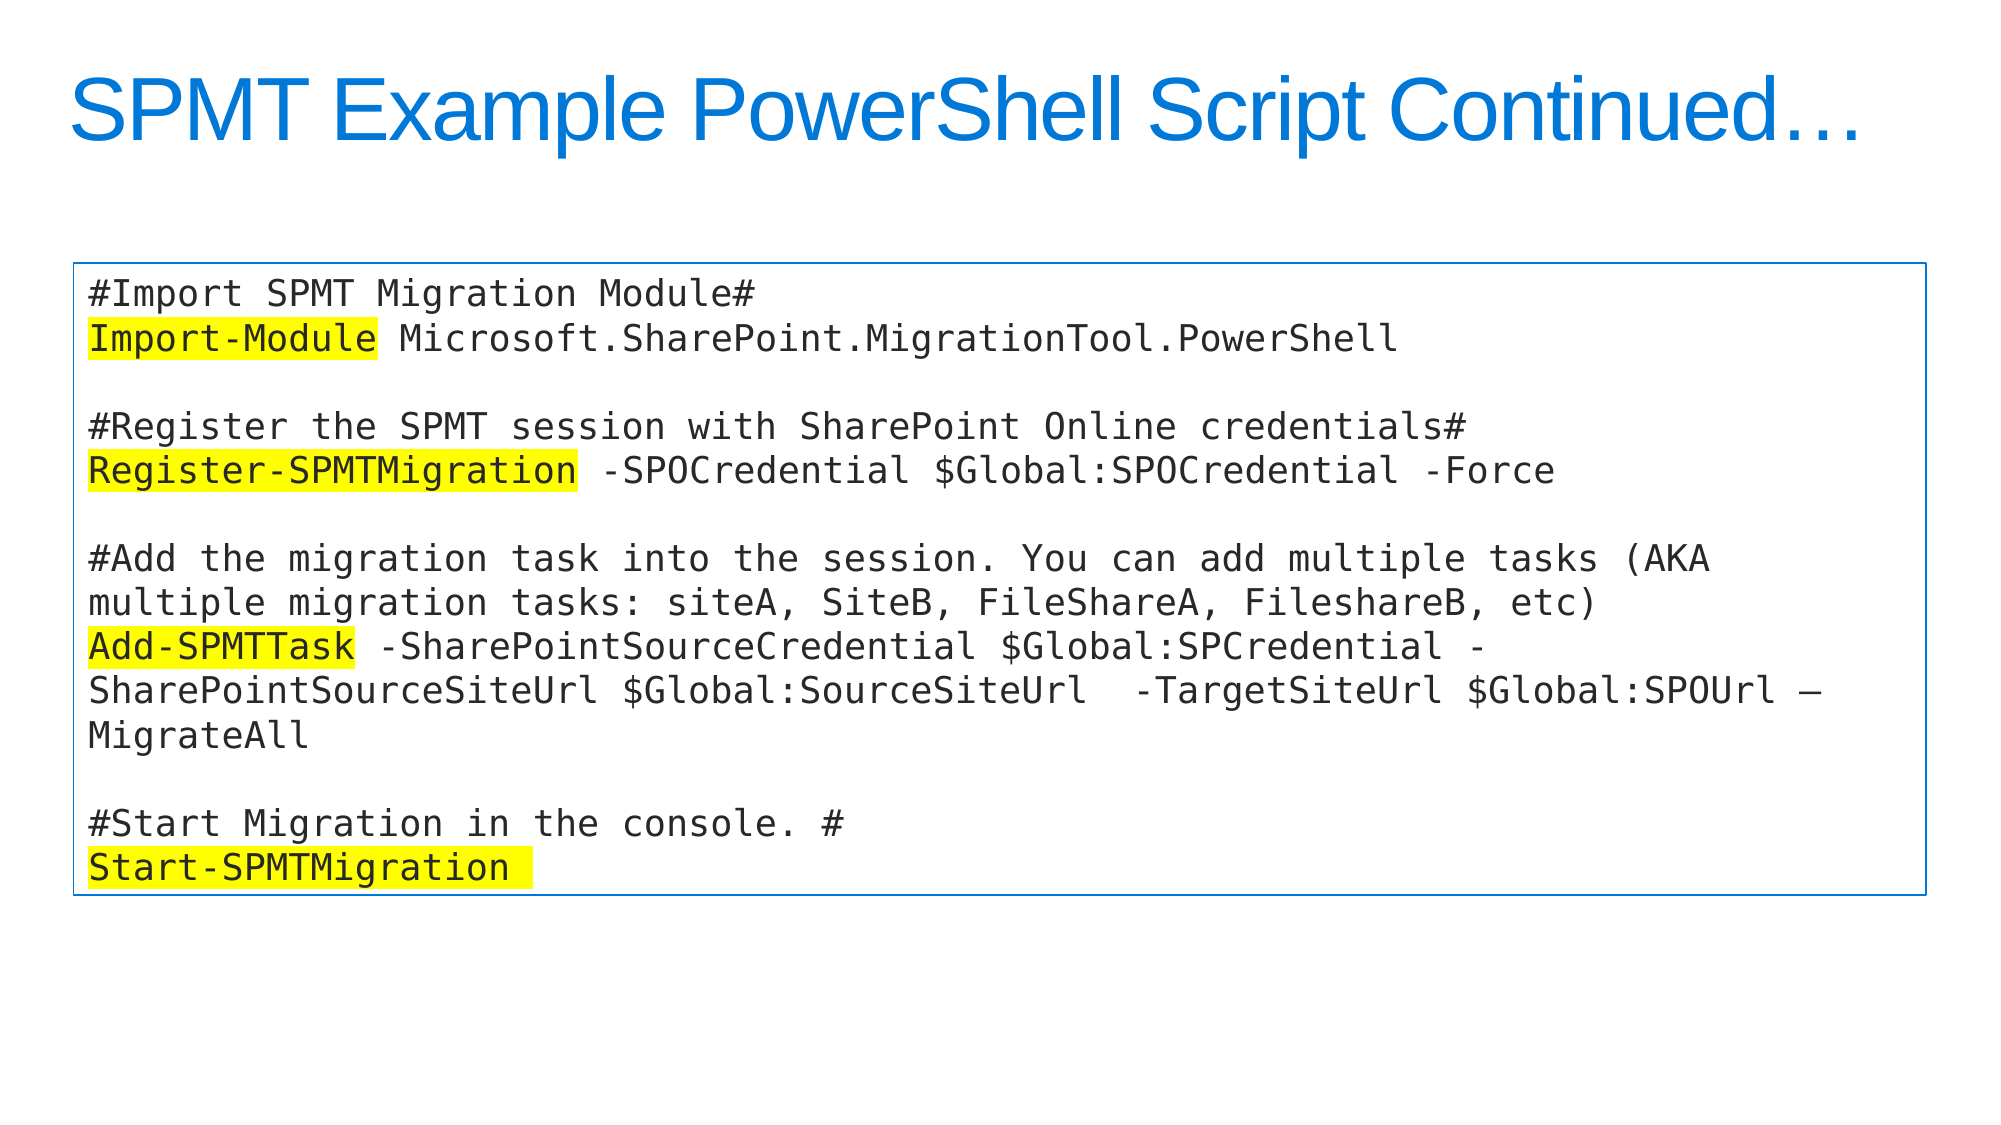

# SPMT Example PowerShell Script Continued…
#Import SPMT Migration Module#
Import-Module Microsoft.SharePoint.MigrationTool.PowerShell

#Register the SPMT session with SharePoint Online credentials#
Register-SPMTMigration -SPOCredential $Global:SPOCredential -Force

#Add the migration task into the session. You can add multiple tasks (AKA multiple migration tasks: siteA, SiteB, FileShareA, FileshareB, etc)
Add-SPMTTask -SharePointSourceCredential $Global:SPCredential -SharePointSourceSiteUrl $Global:SourceSiteUrl  -TargetSiteUrl $Global:SPOUrl –MigrateAll

#Start Migration in the console. #
Start-SPMTMigration